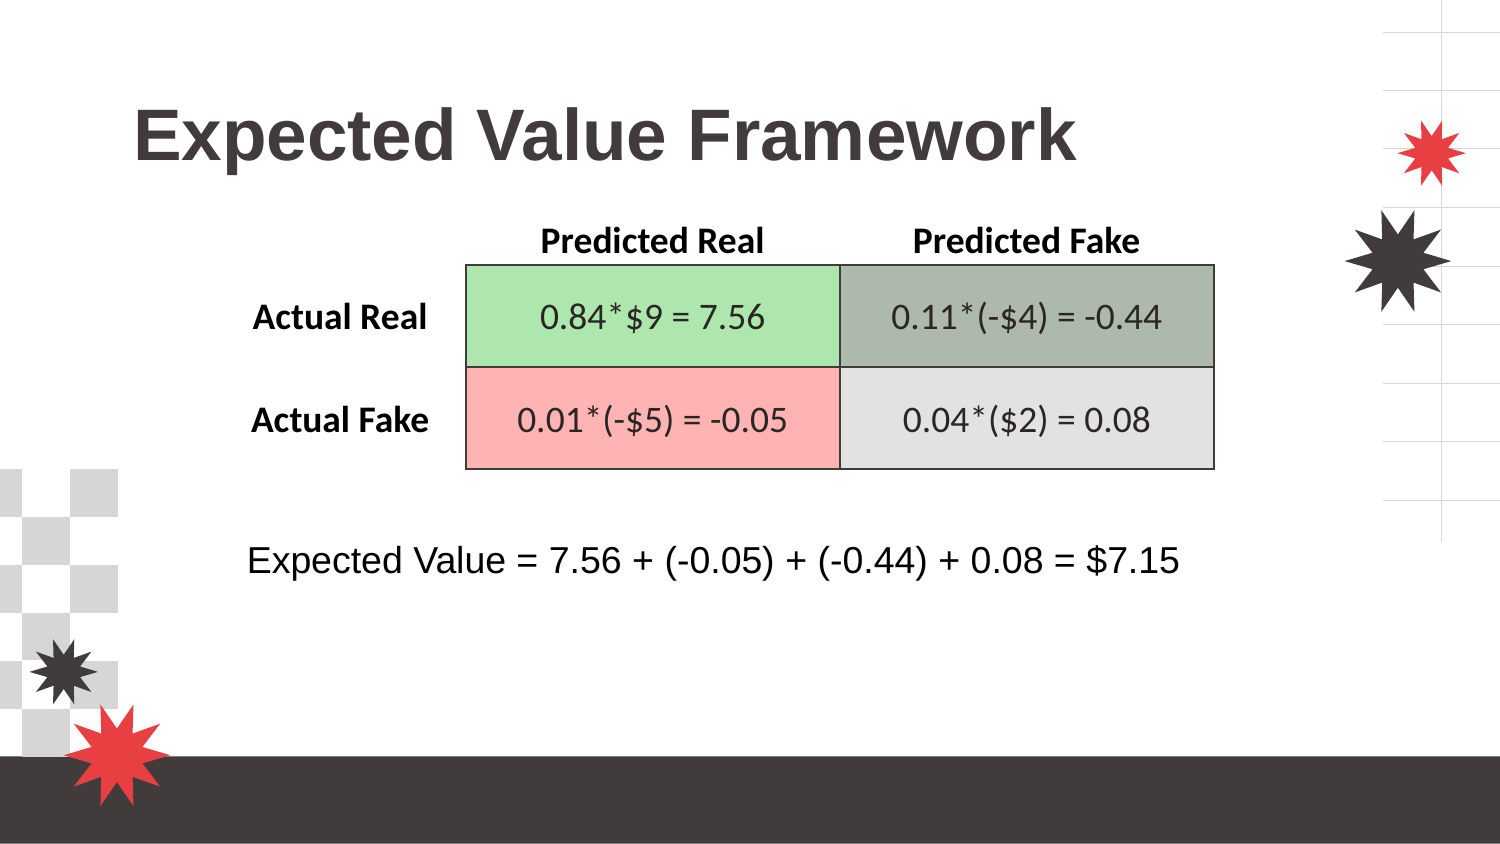

# Expected Value Framework
|  | Predicted Real | Predicted Fake |
| --- | --- | --- |
| Actual Real | 0.84\*$9 = 7.56 | 0.11\*(-$4) = -0.44 |
| Actual Fake | 0.01\*(-$5) = -0.05 | 0.04\*($2) = 0.08 |
Expected Value = 7.56 + (-0.05) + (-0.44) + 0.08 = $7.15